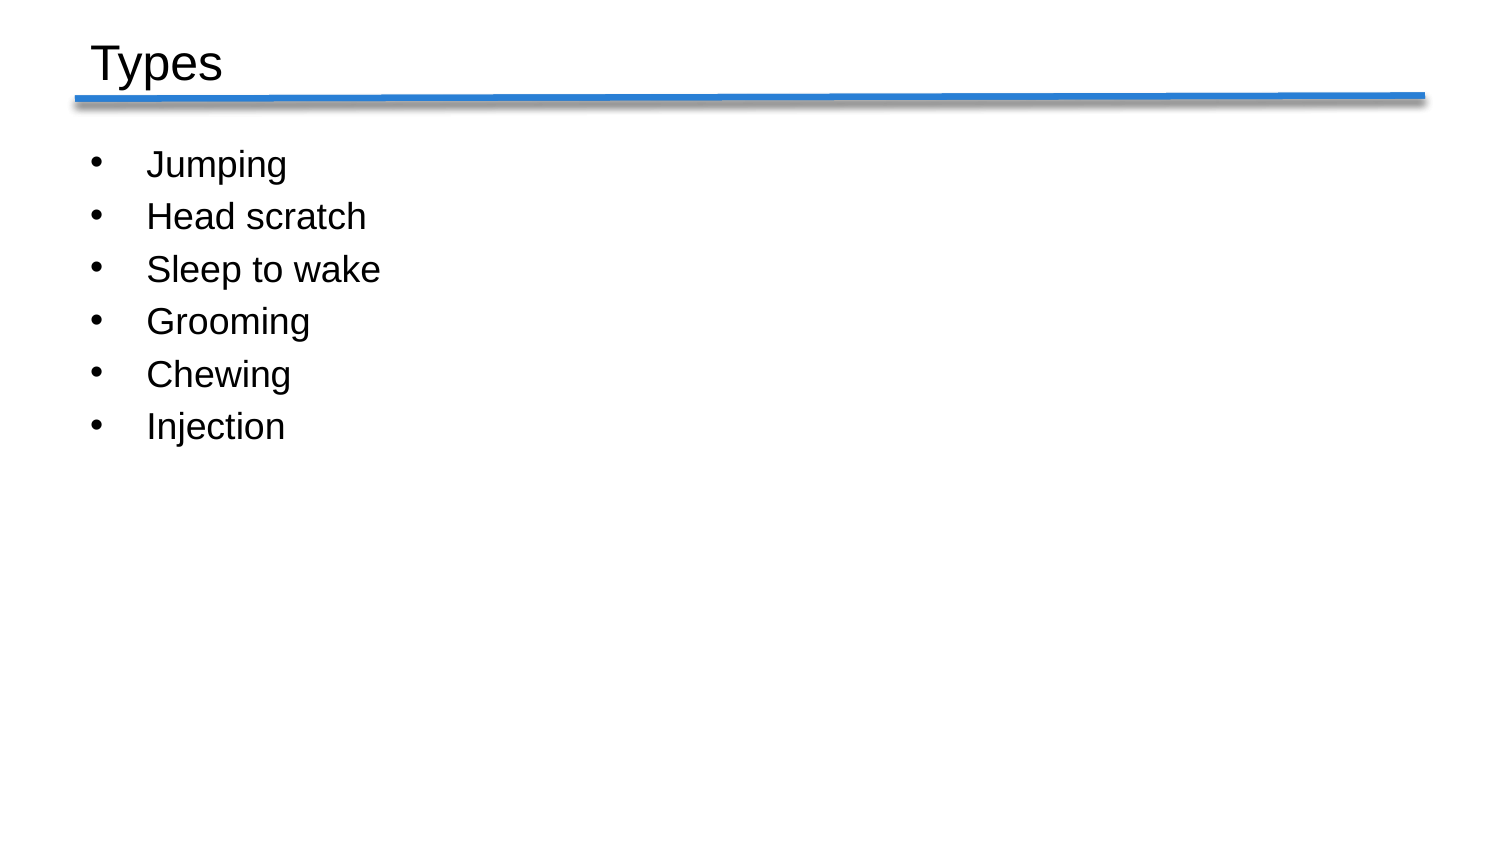

# Types
Jumping
Head scratch
Sleep to wake
Grooming
Chewing
Injection